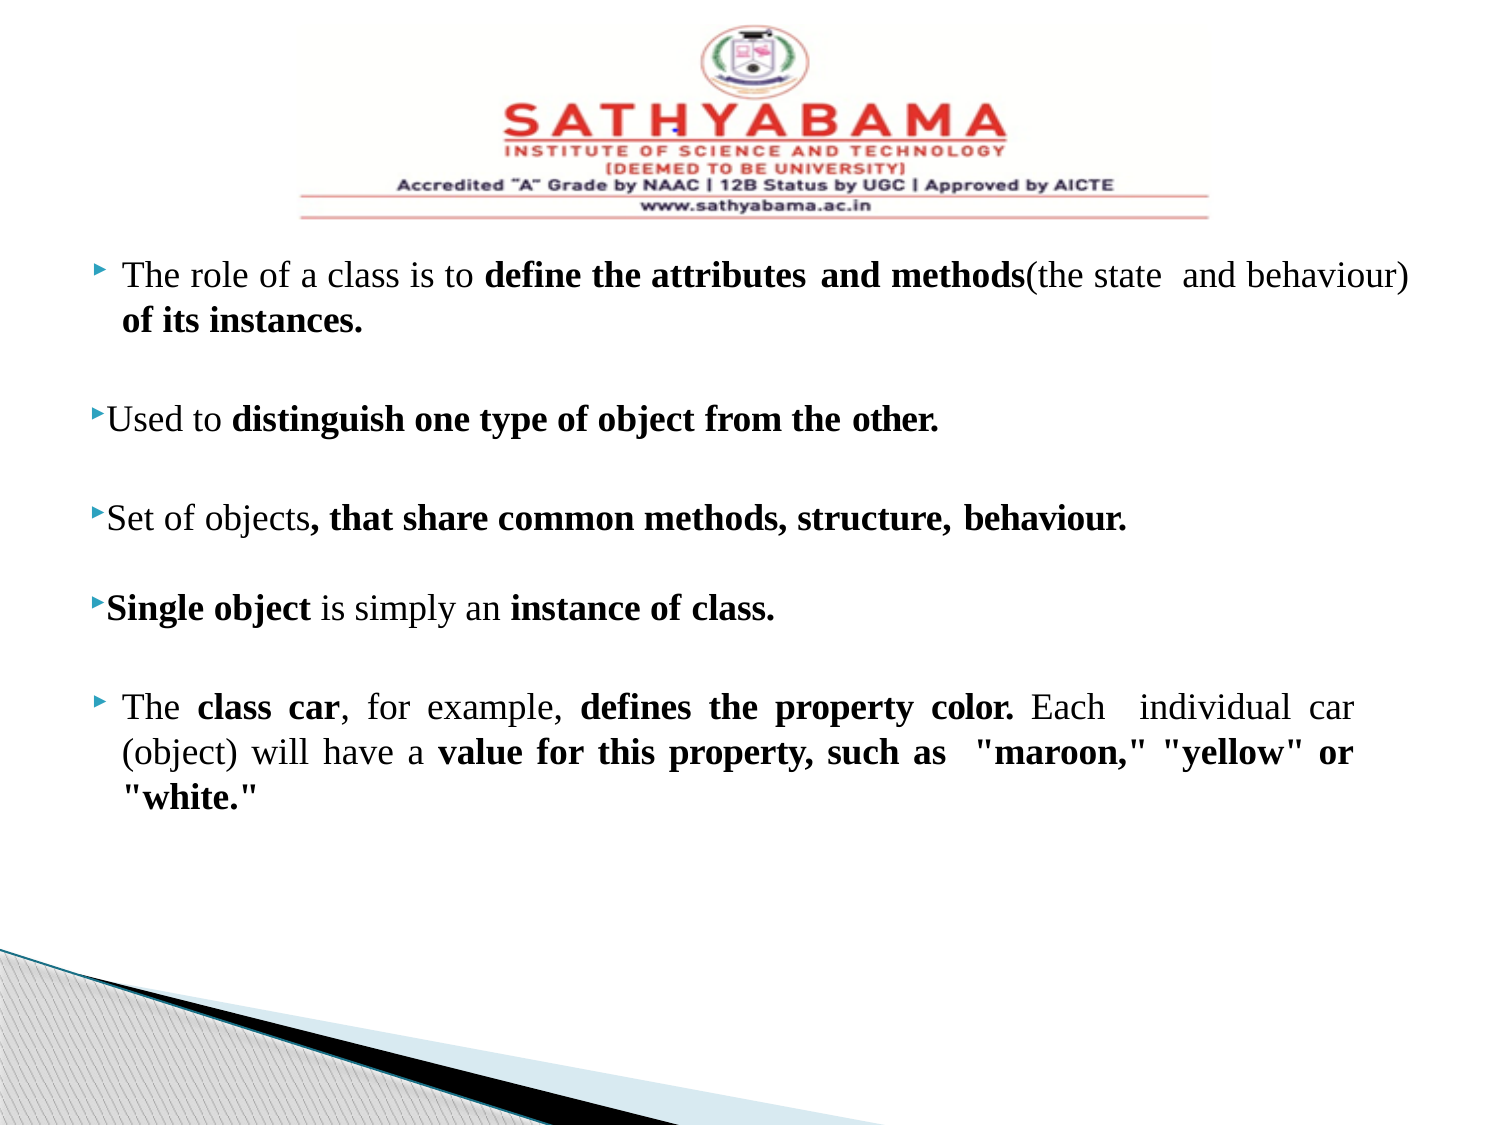

#
The role of a class is to define the attributes and methods(the state  and behaviour) of its instances.

Used to distinguish one type of object from the other.

Set of objects, that share common methods, structure, behaviour.

Single object is simply an instance of class.

The class car, for example, defines the property color. Each  individual car (object) will have a value for this property, such as  "maroon," "yellow" or "white."